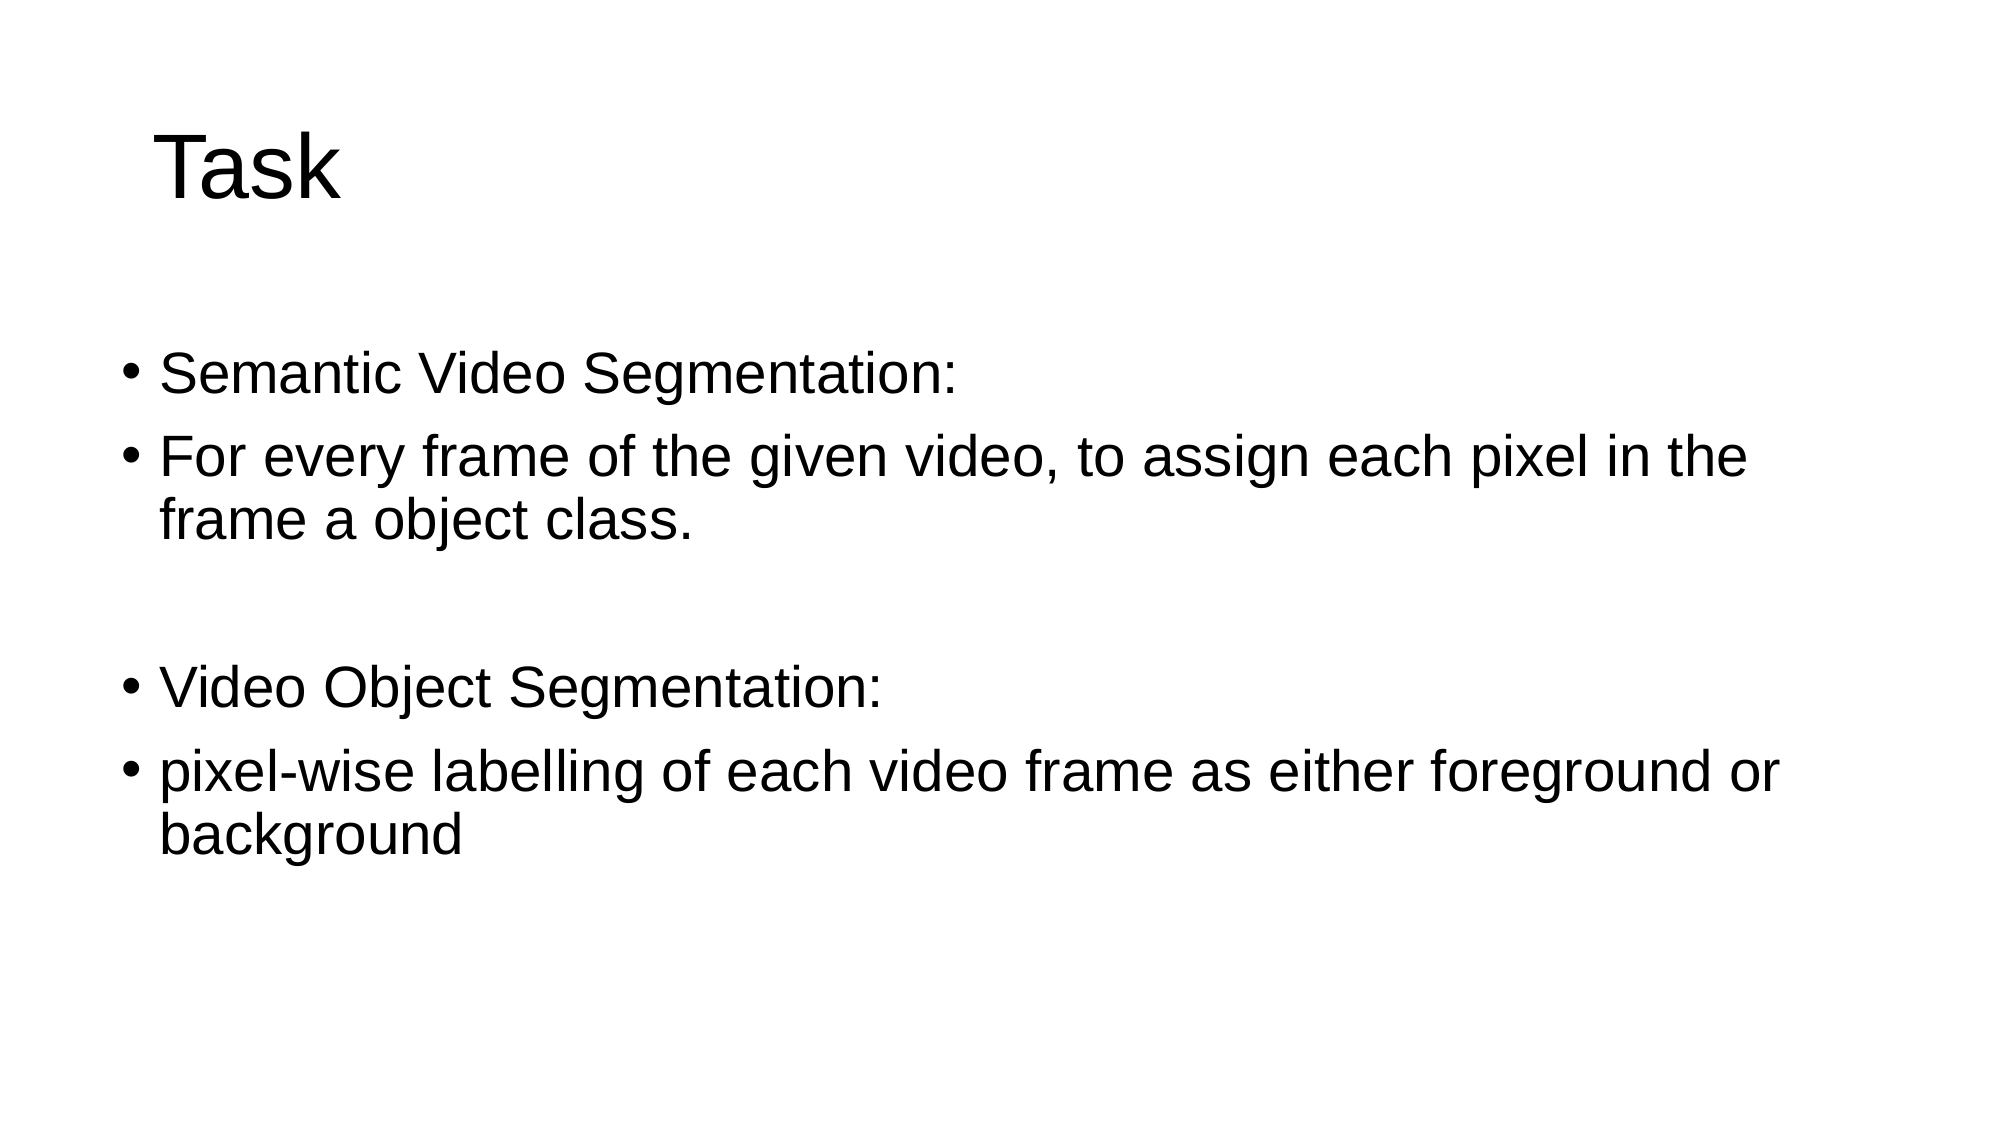

# Task
Semantic Video Segmentation:
For every frame of the given video, to assign each pixel in the frame a object class.

Video Object Segmentation:
pixel-wise labelling of each video frame as either foreground or background